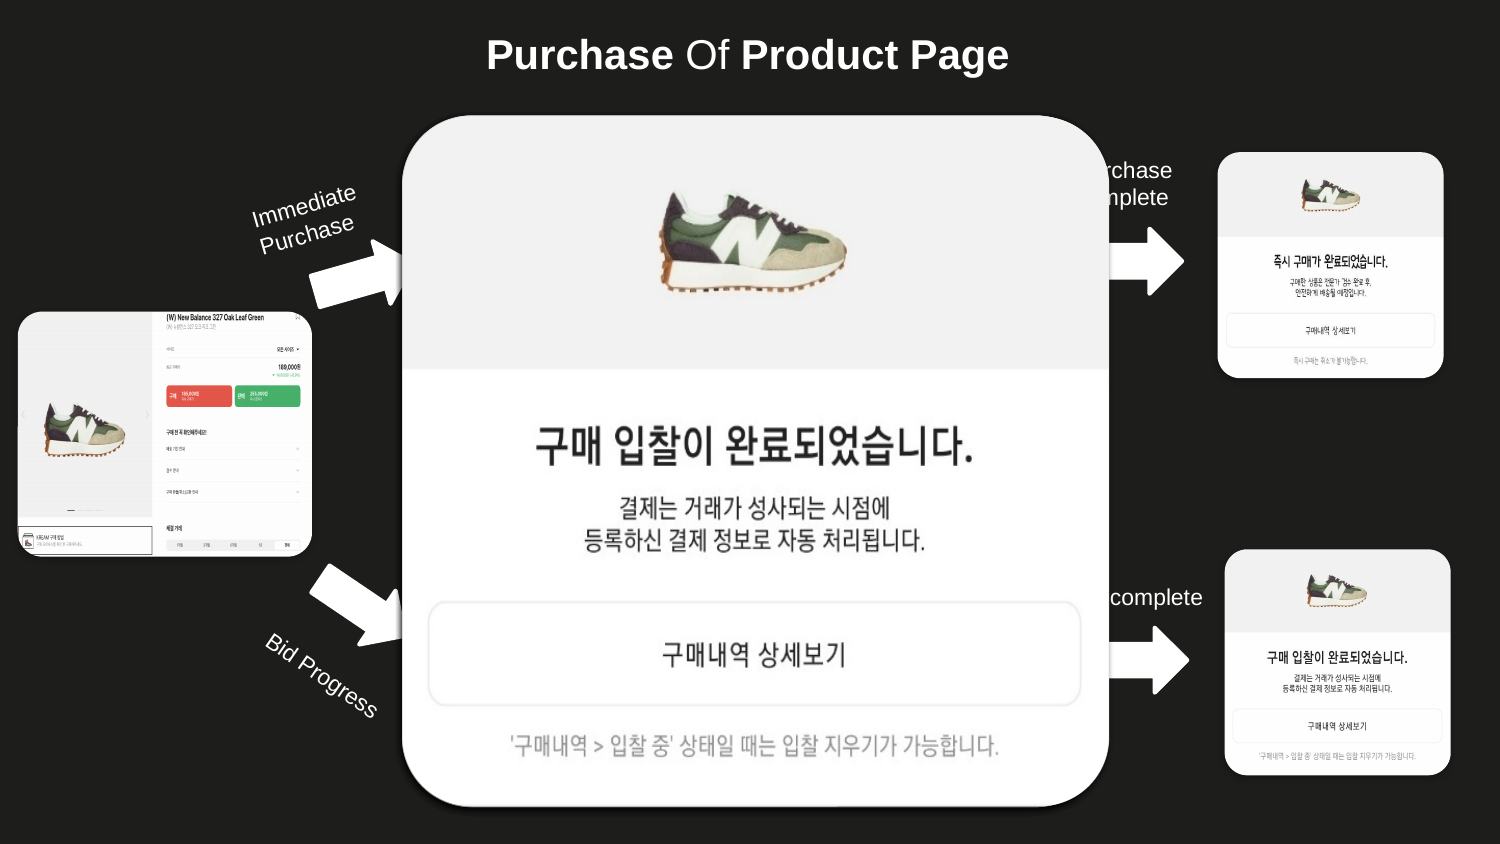

Purchase Of Product Page

Immediate Purchase

Purchase complete

Payment Progress

Pay after inspection

Bid Progress
Bid complete

10